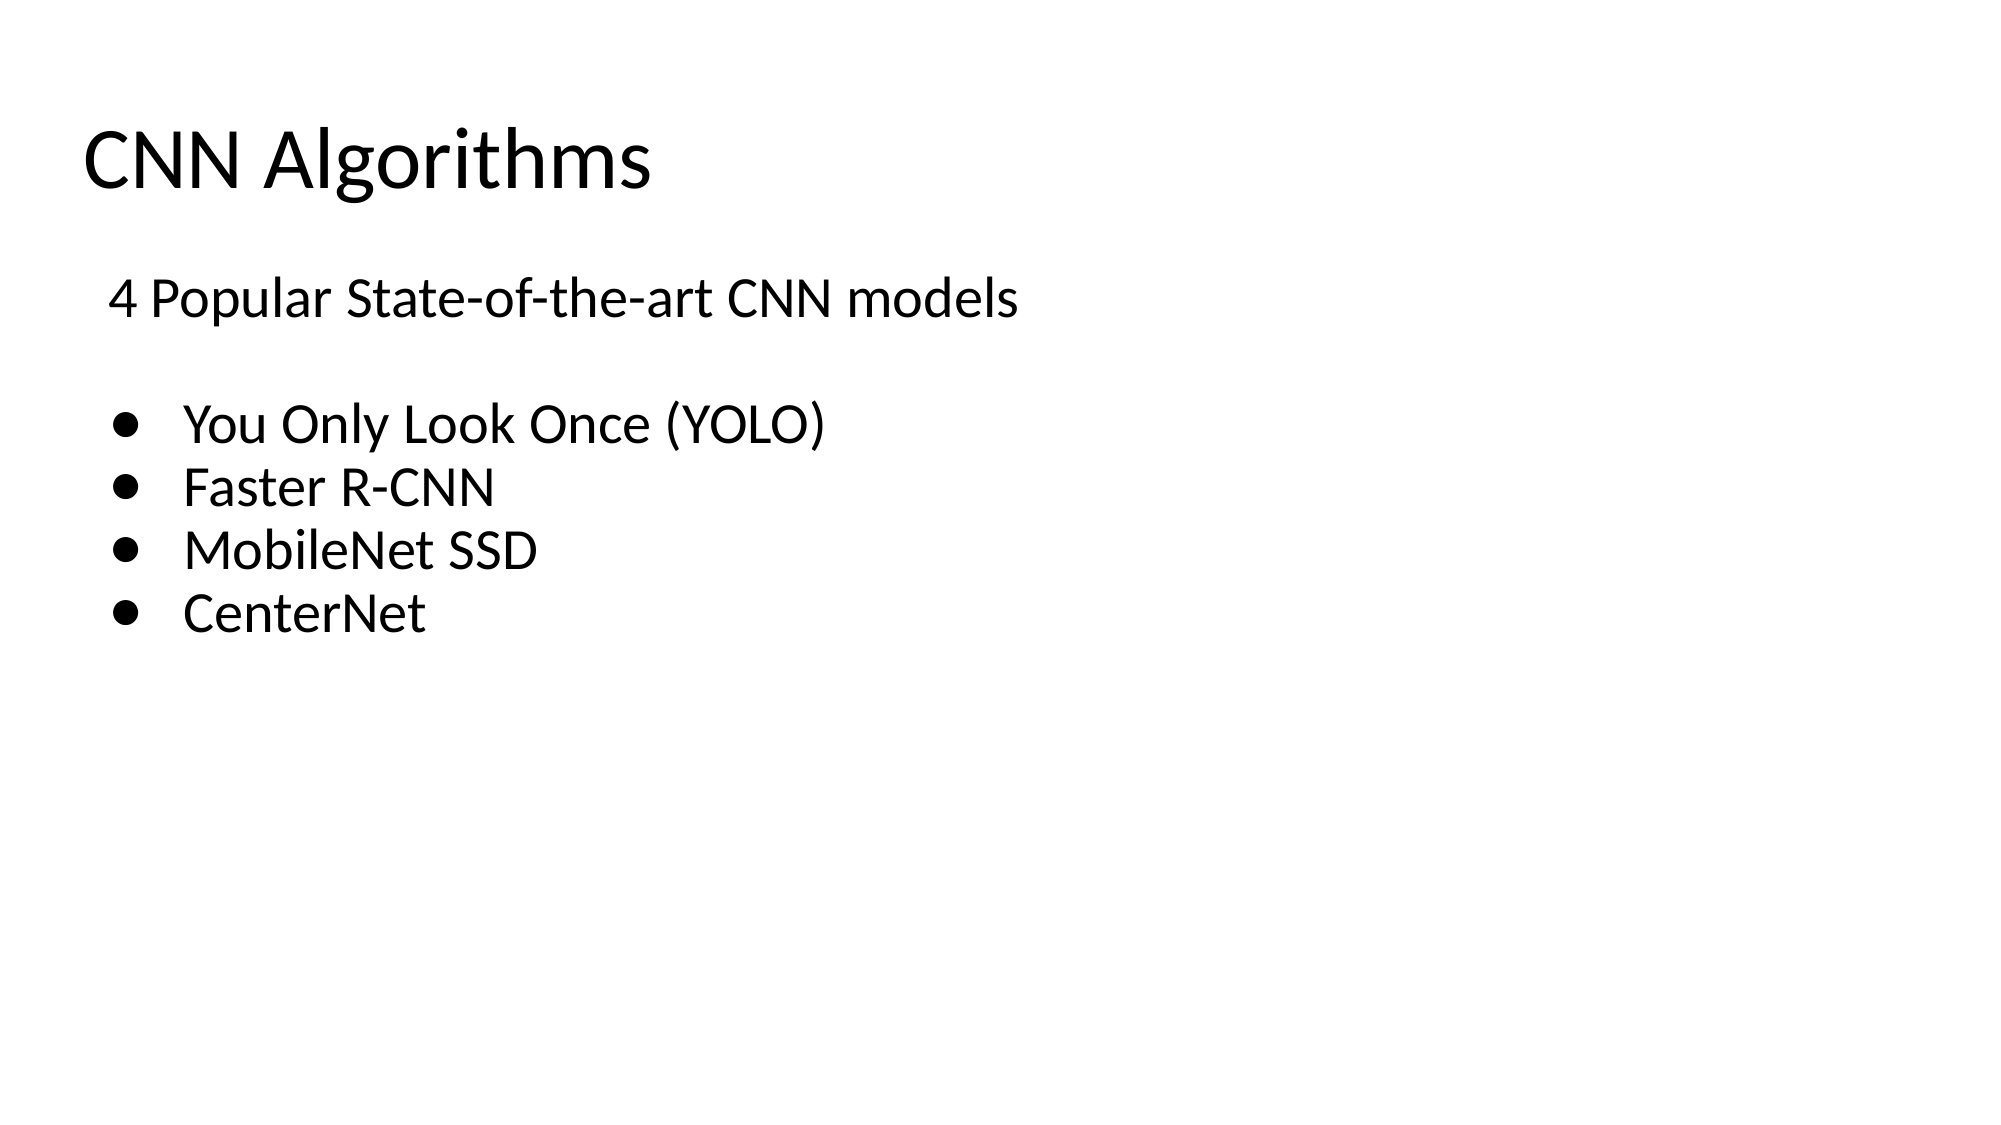

# CNN Algorithms
4 Popular State-of-the-art CNN models

You Only Look Once (YOLO)
Faster R-CNN
MobileNet SSD
CenterNet